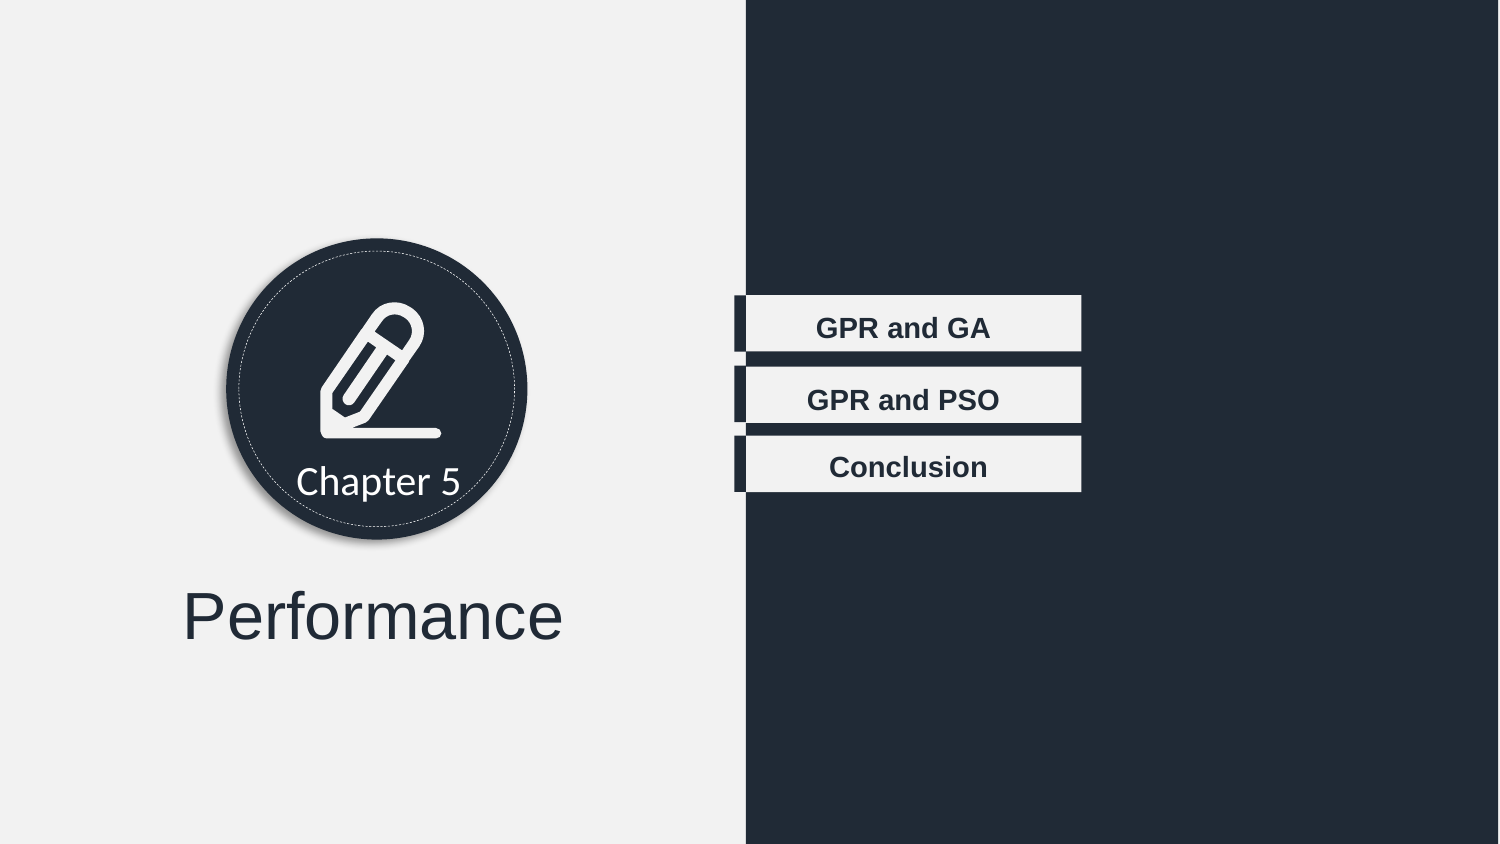

GPR and GA
GPR and PSO
Conclusion

Chapter 5
Performance